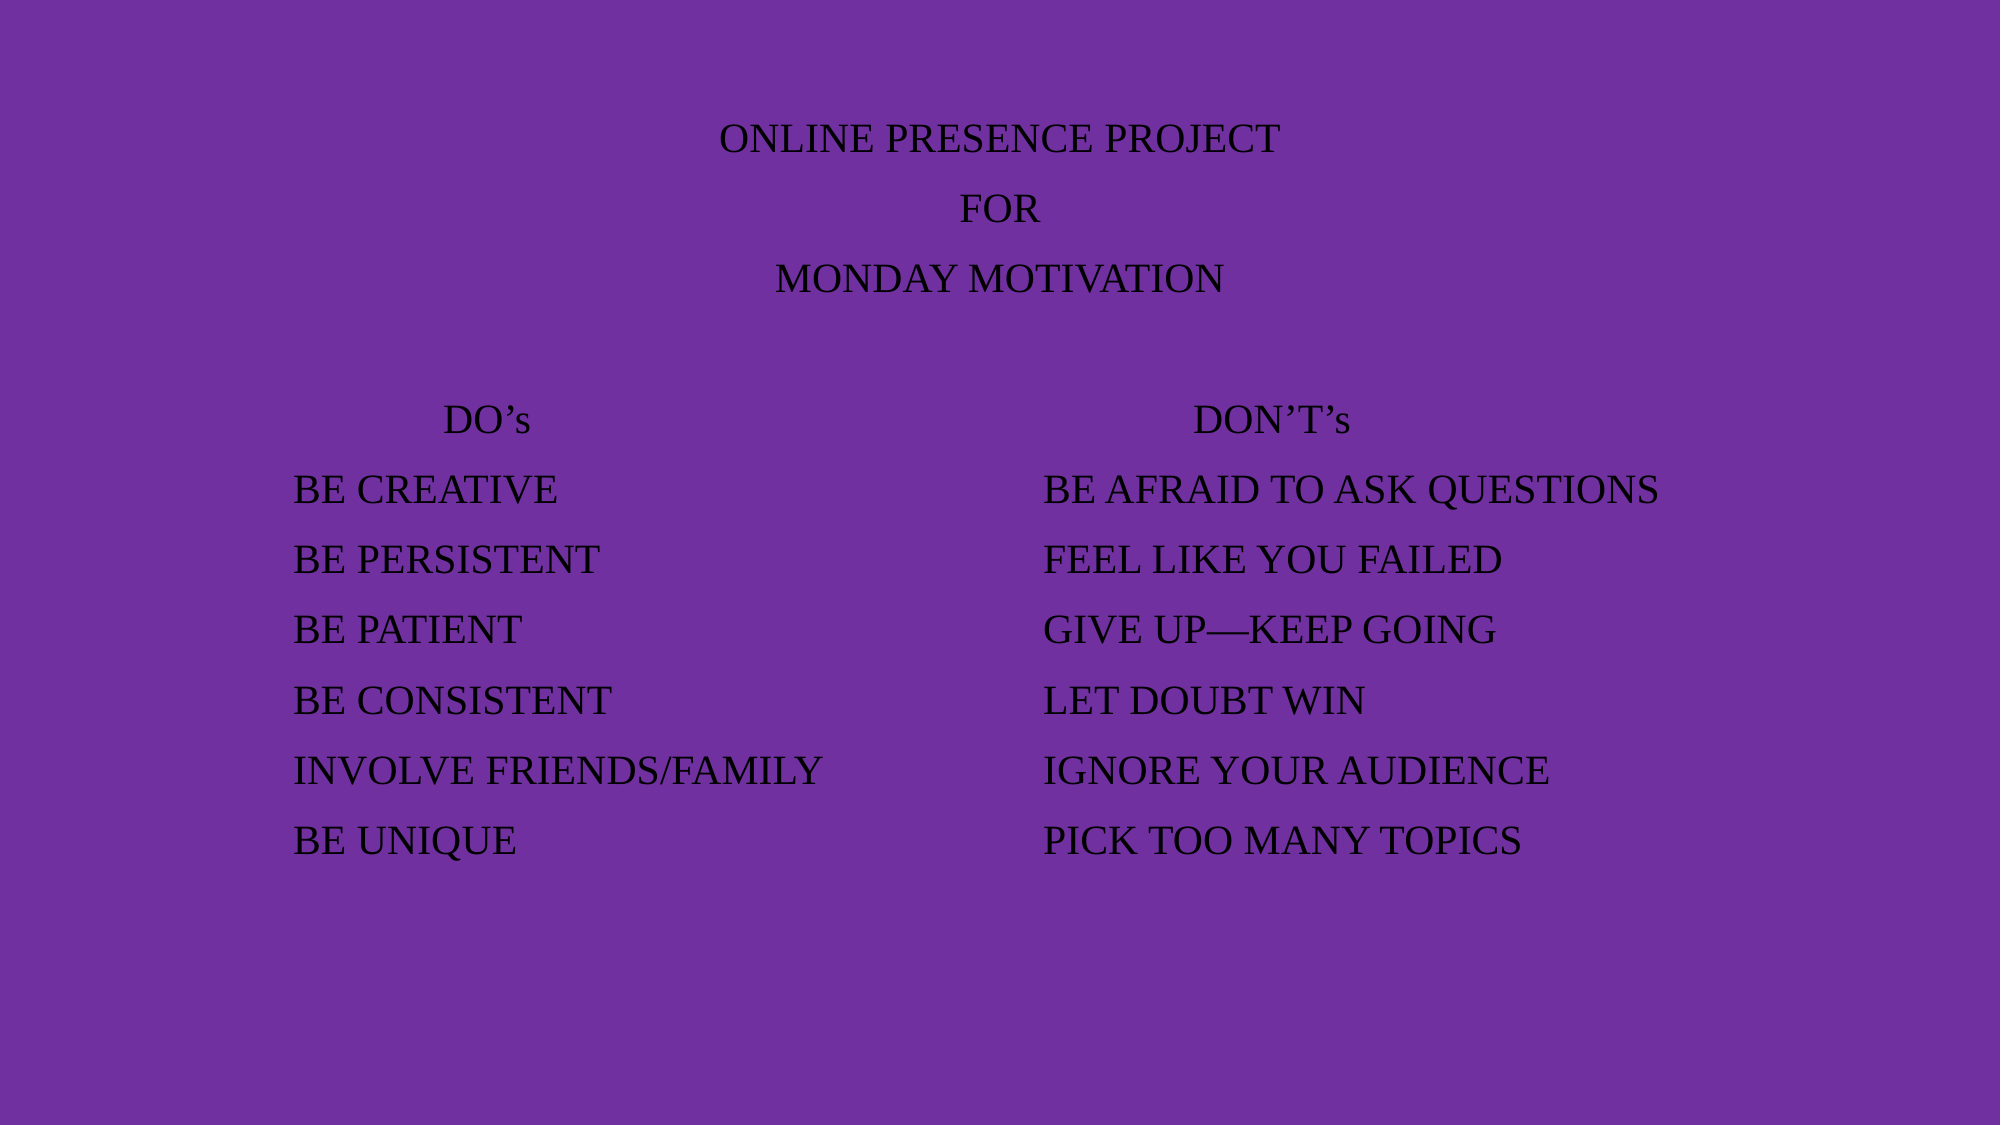

ONLINE PRESENCE PROJECT
FOR
MONDAY MOTIVATION

	DO’s					DON’T’s
BE CREATIVE				BE AFRAID TO ASK QUESTIONS
BE PERSISTENT			FEEL LIKE YOU FAILED
BE PATIENT				GIVE UP—KEEP GOING
BE CONSISTENT			LET DOUBT WIN
INVOLVE FRIENDS/FAMILY		IGNORE YOUR AUDIENCE
BE UNIQUE				PICK TOO MANY TOPICS